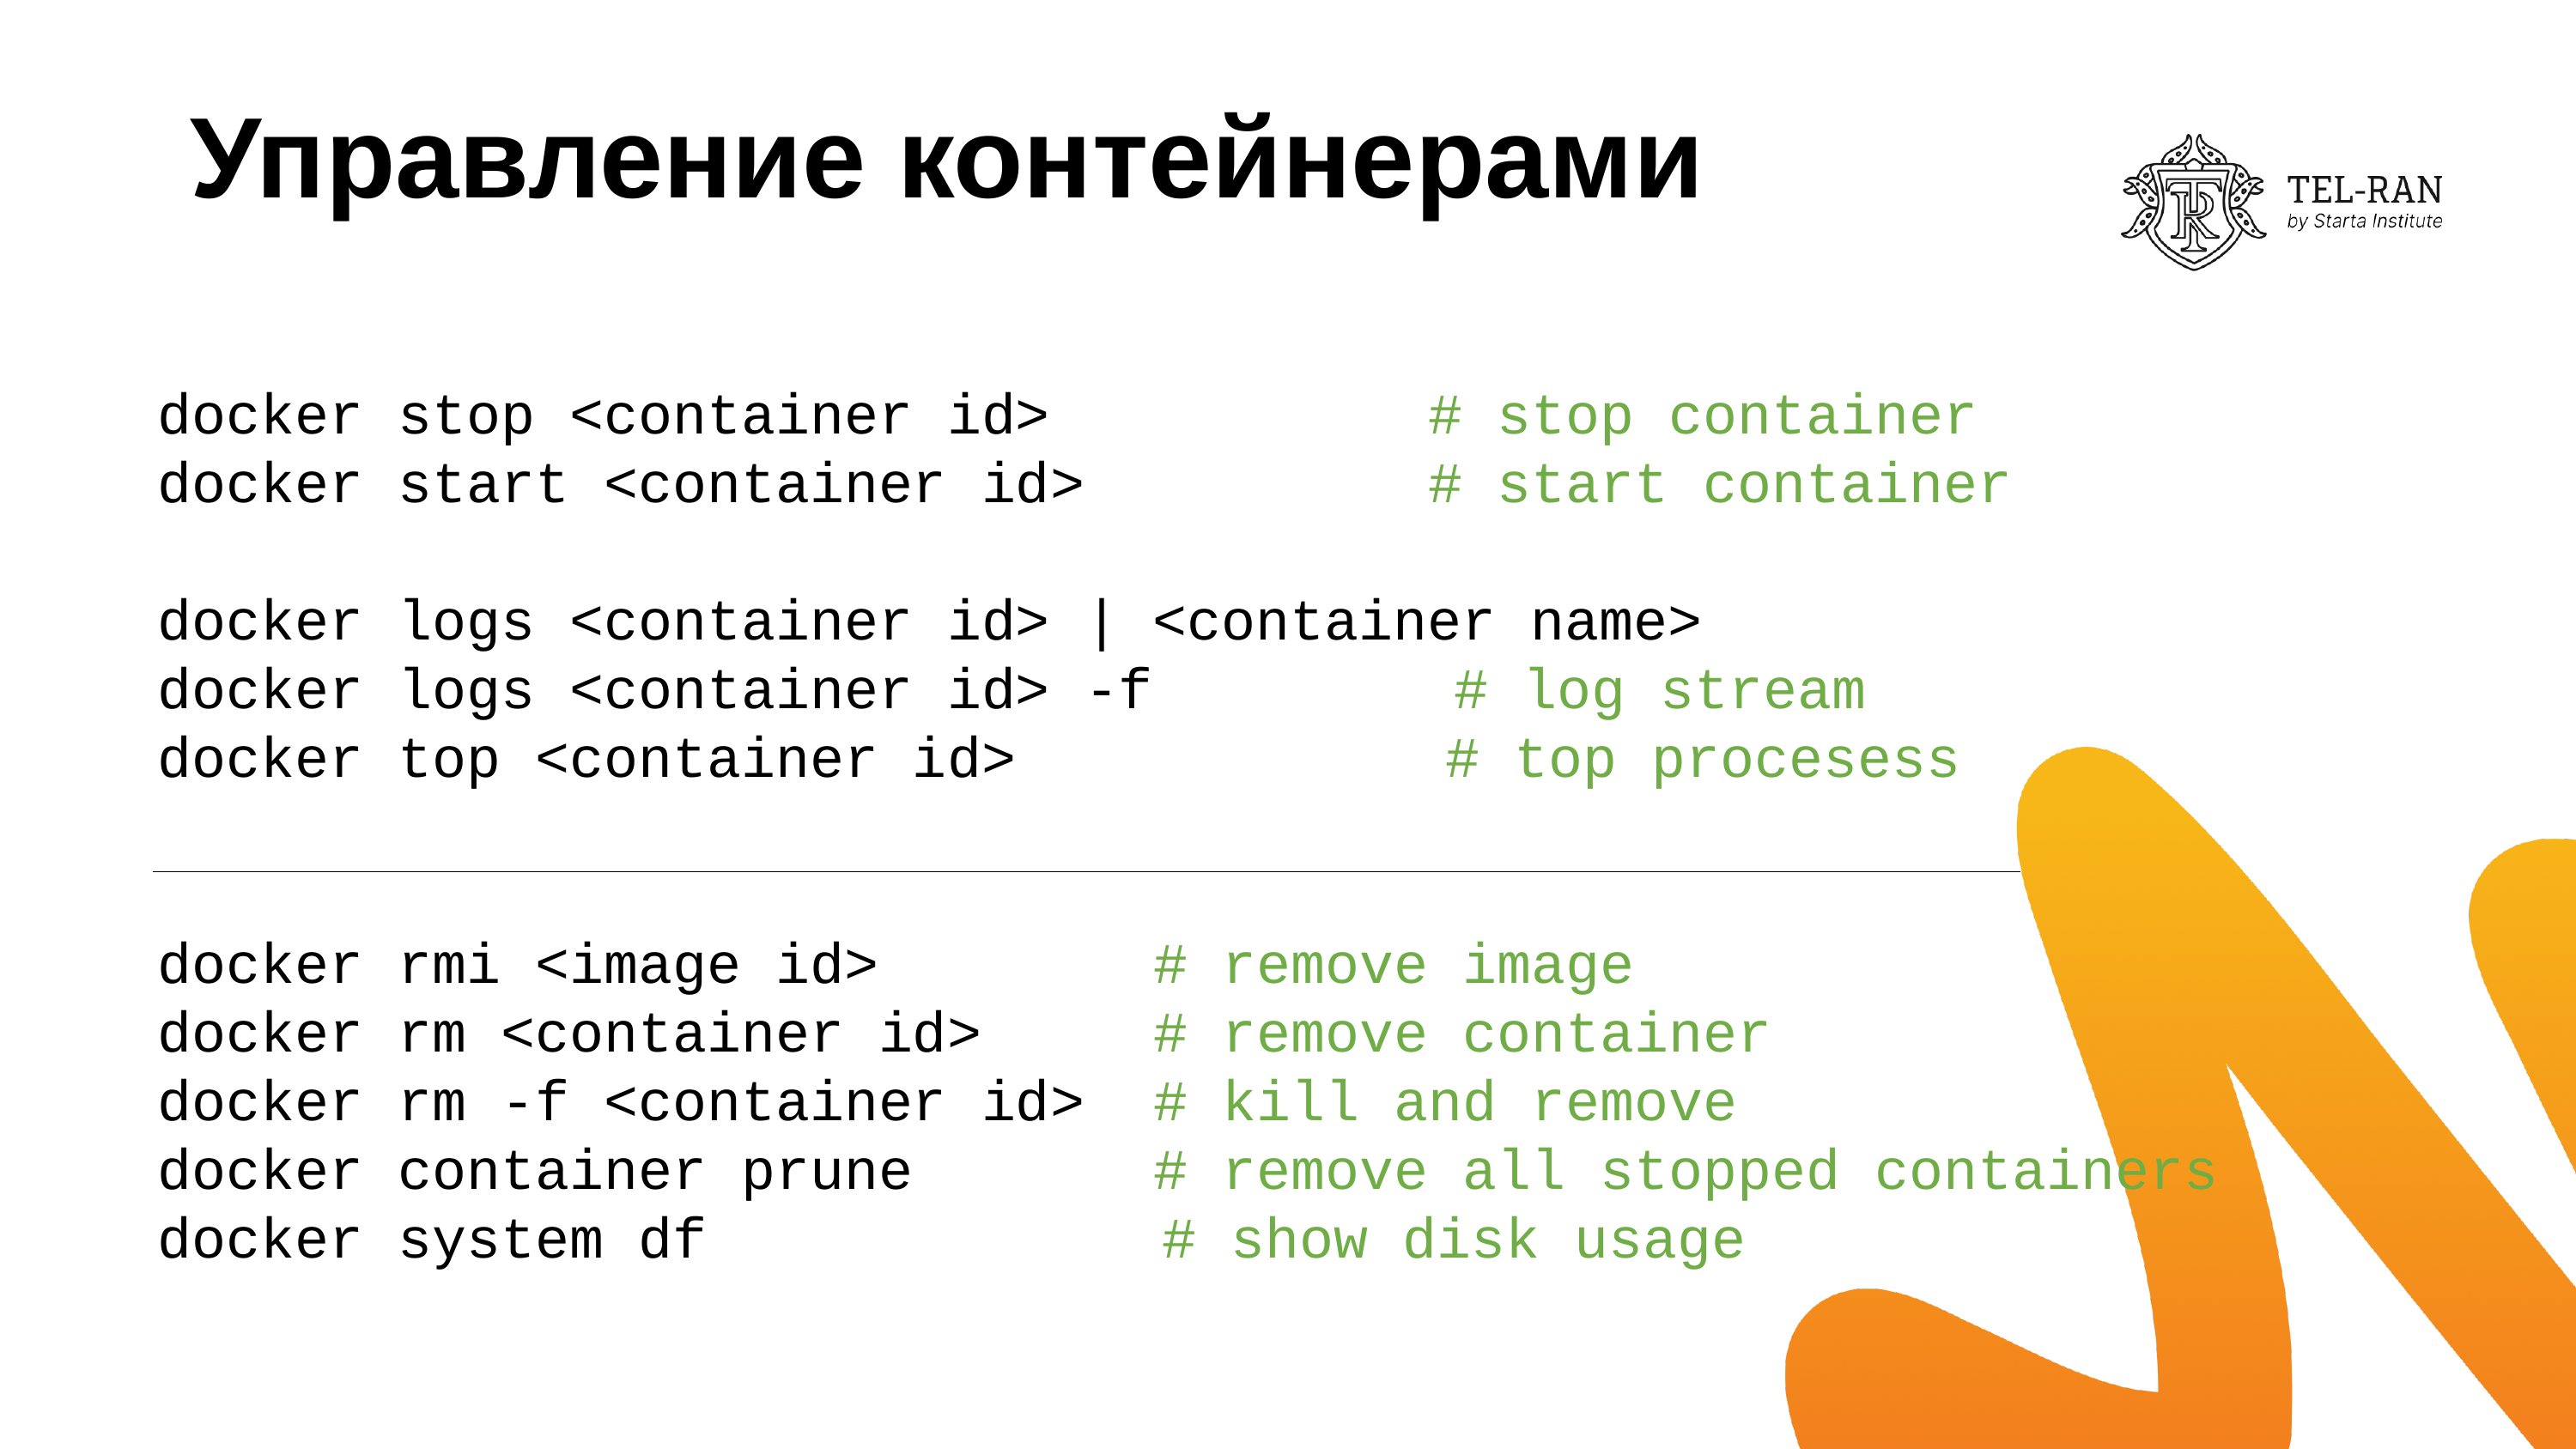

# Управление контейнерами
docker stop <container id>           # stop container
docker start <container id>          # start container

docker logs <container id> | <container name>
docker logs <container id> -f		    # log stream
docker top <container id>				# top procesess

docker rmi <image id>        # remove image
docker rm <container id>     # remove container
docker rm -f <container id>  # kill and remove
docker container prune       # remove all stopped containers
docker system df			   # show disk usage